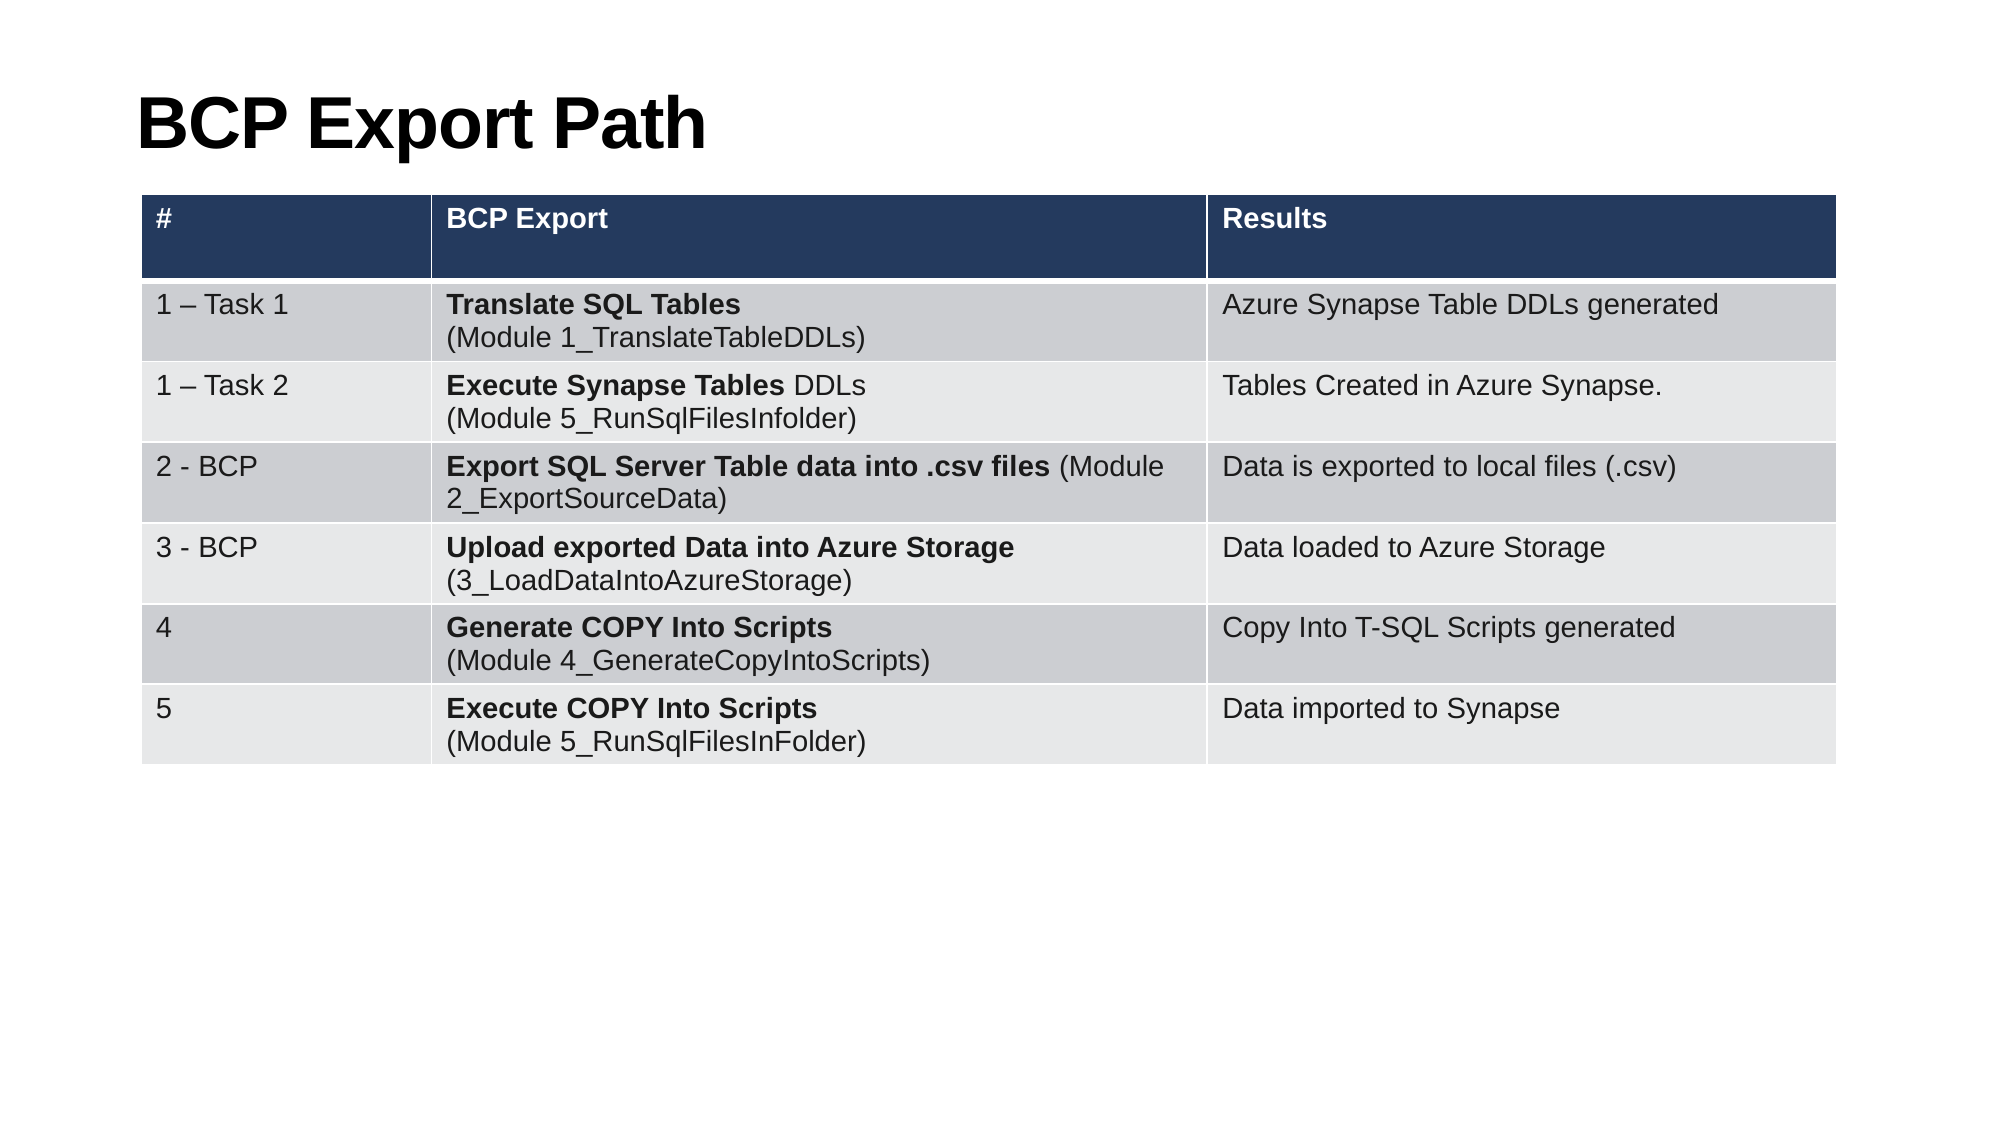

# BCP Export Path
| # | BCP Export | Results |
| --- | --- | --- |
| 1 – Task 1 | Translate SQL Tables (Module 1\_TranslateTableDDLs) | Azure Synapse Table DDLs generated |
| 1 – Task 2 | Execute Synapse Tables DDLs (Module 5\_RunSqlFilesInfolder) | Tables Created in Azure Synapse. |
| 2 - BCP | Export SQL Server Table data into .csv files (Module 2\_ExportSourceData) | Data is exported to local files (.csv) |
| 3 - BCP | Upload exported Data into Azure Storage (3\_LoadDataIntoAzureStorage) | Data loaded to Azure Storage |
| 4 | Generate COPY Into Scripts (Module 4\_GenerateCopyIntoScripts) | Copy Into T-SQL Scripts generated |
| 5 | Execute COPY Into Scripts (Module 5\_RunSqlFilesInFolder) | Data imported to Synapse |